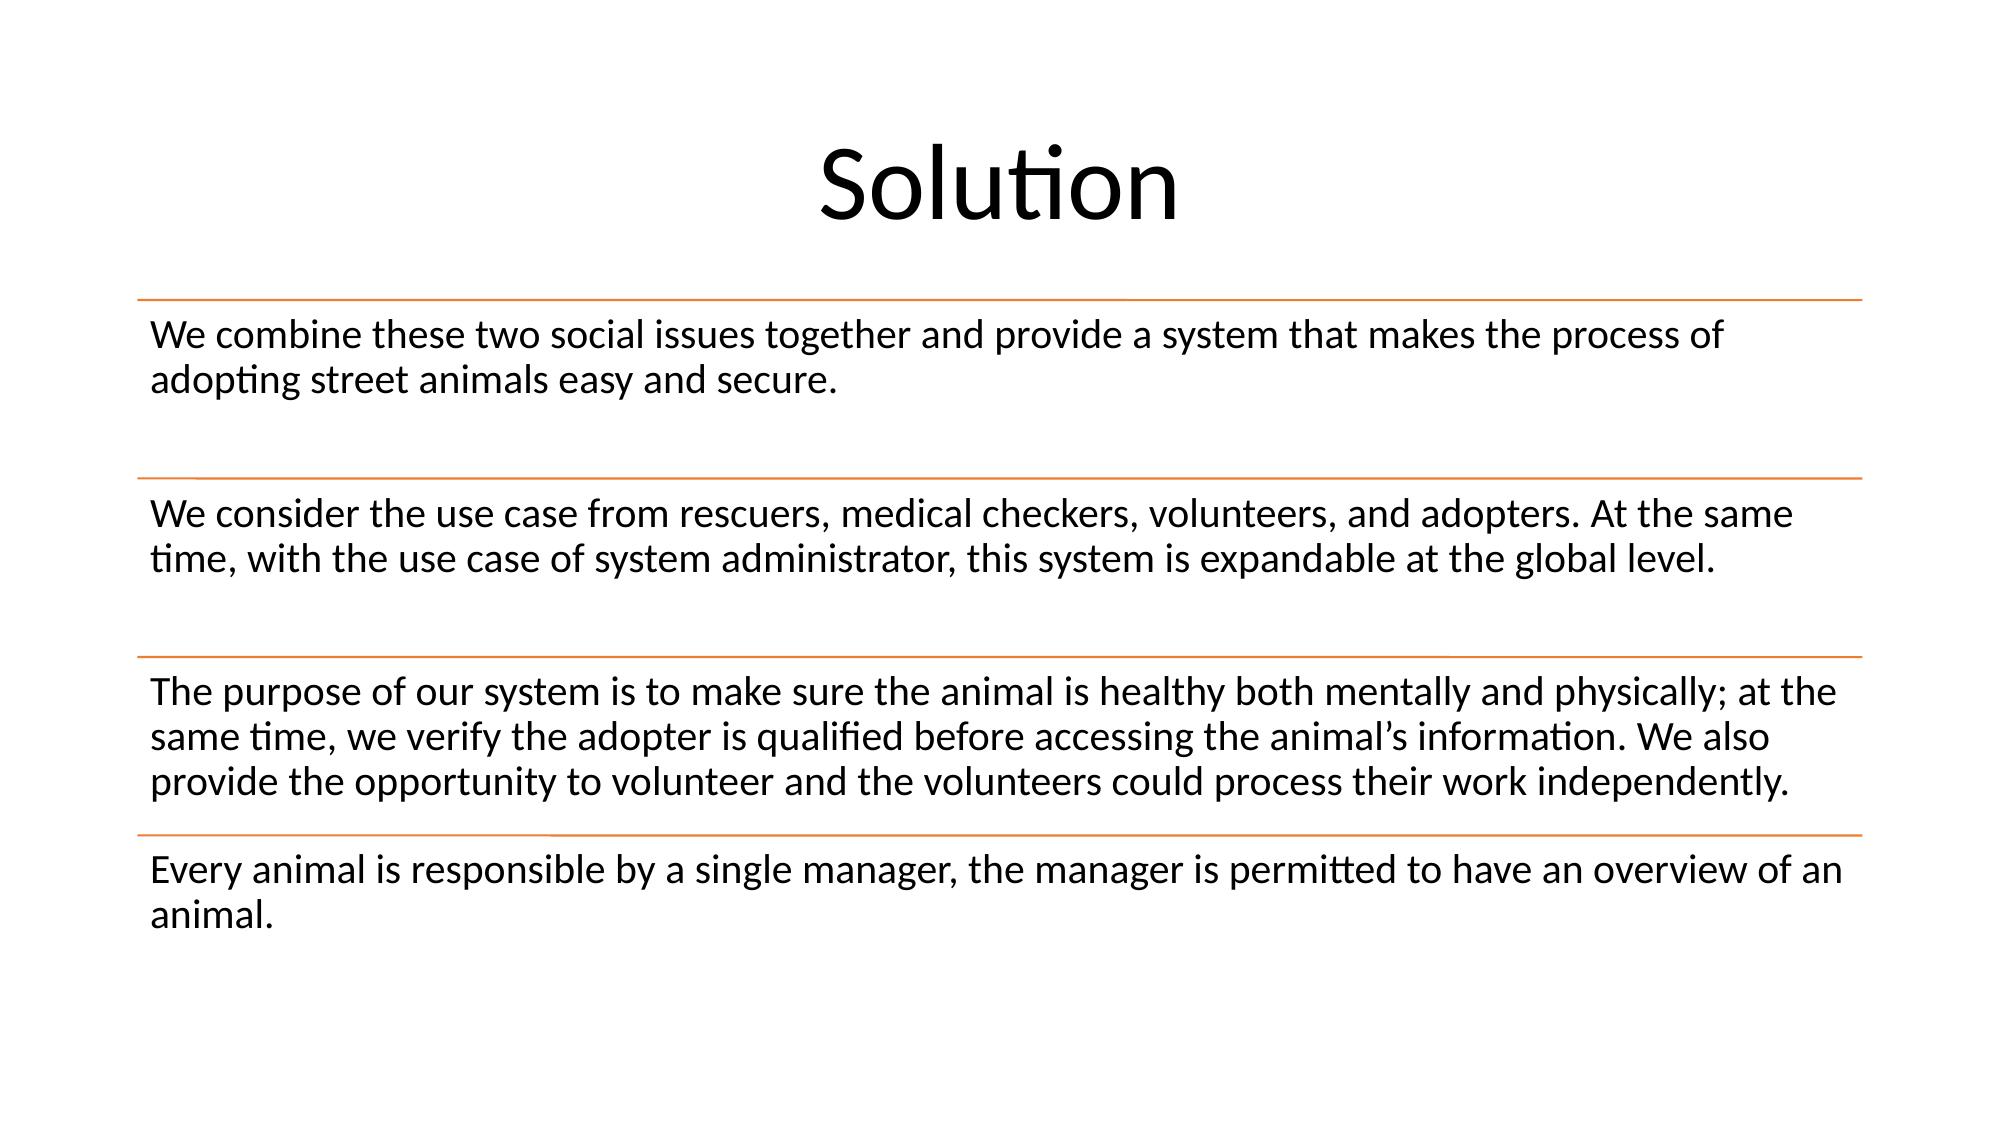

# Solution
We combine these two social issues together and provide a system that makes the process of adopting street animals easy and secure.
We consider the use case from rescuers, medical checkers, volunteers, and adopters. At the same time, with the use case of system administrator, this system is expandable at the global level.
The purpose of our system is to make sure the animal is healthy both mentally and physically; at the same time, we verify the adopter is qualified before accessing the animal’s information. We also provide the opportunity to volunteer and the volunteers could process their work independently.
Every animal is responsible by a single manager, the manager is permitted to have an overview of an animal.